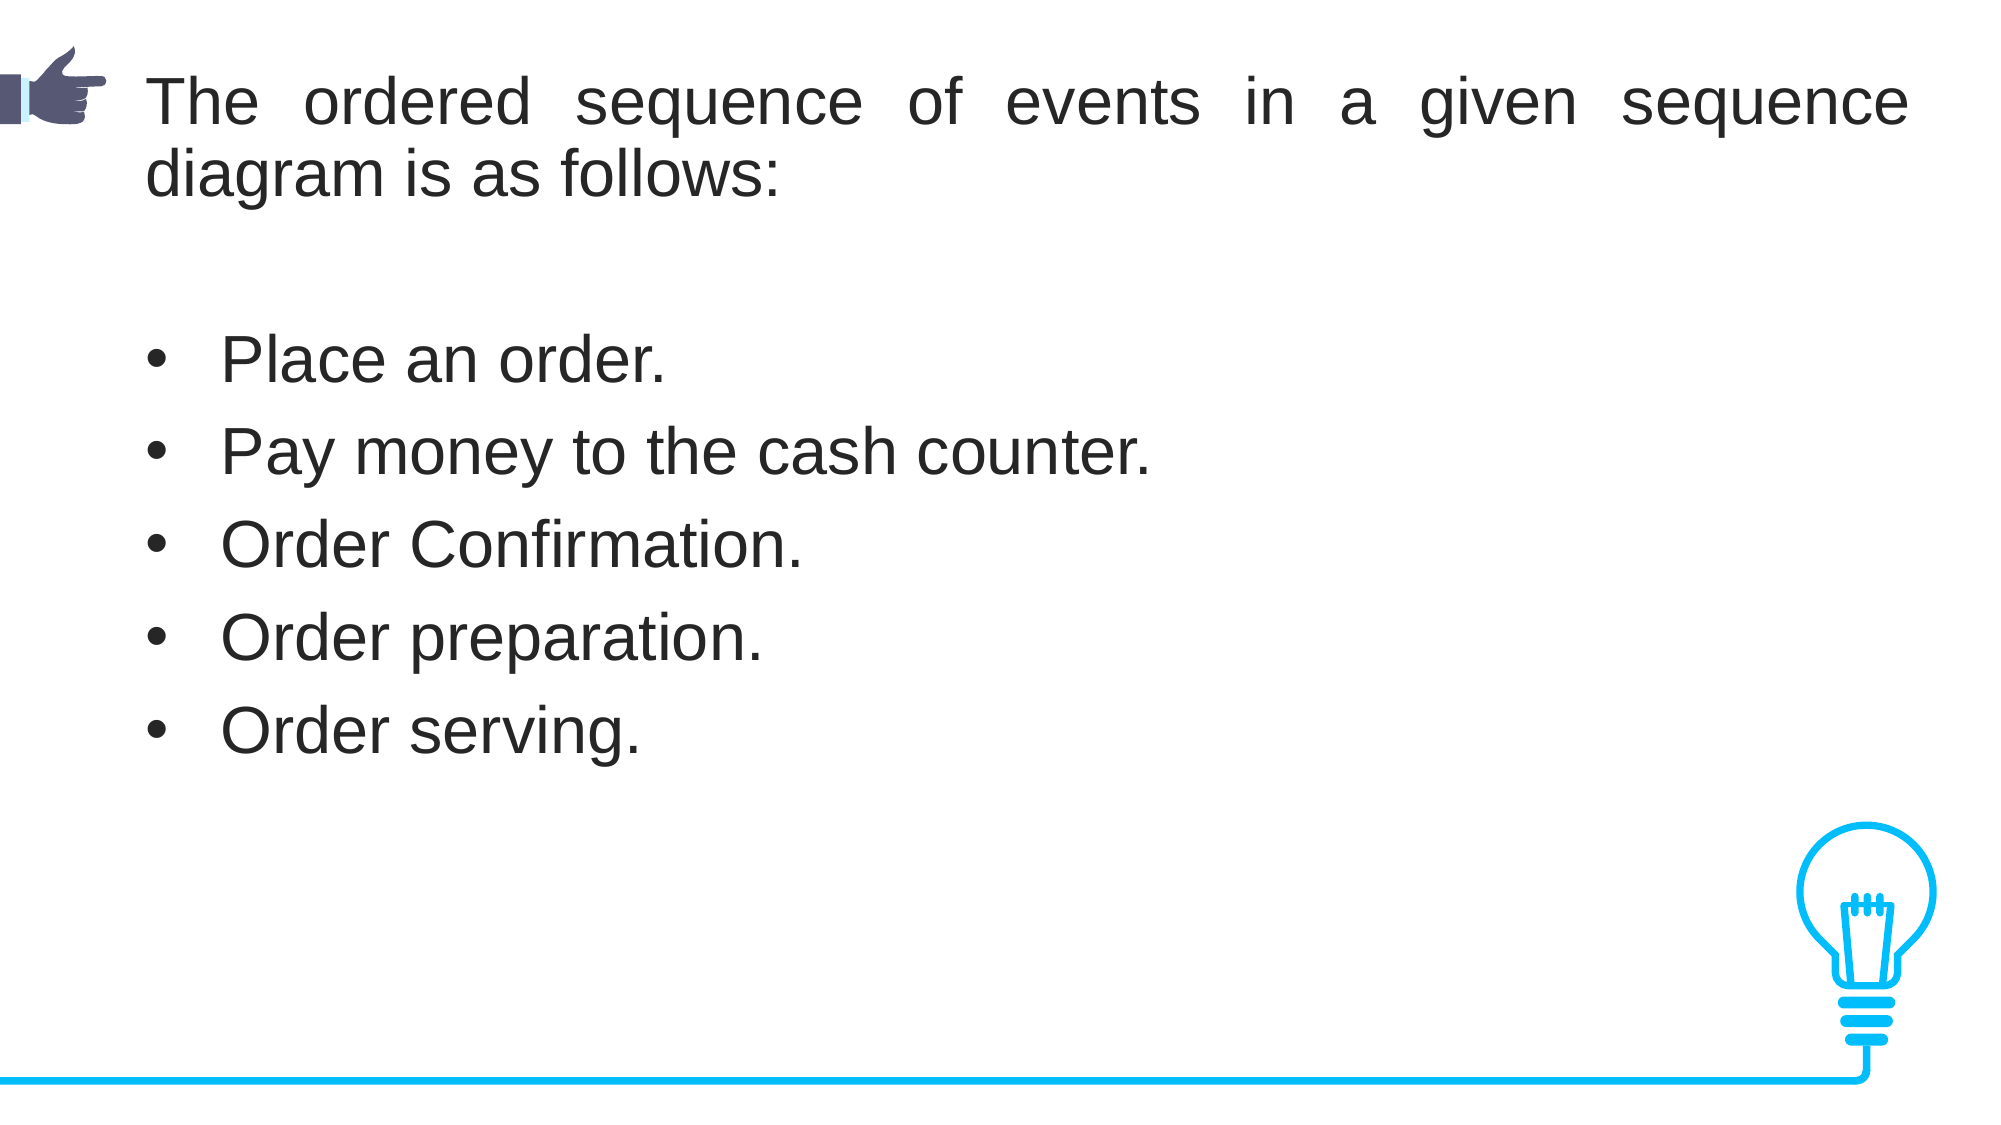

The ordered sequence of events in a given sequence diagram is as follows:

Place an order.
Pay money to the cash counter.
Order Confirmation.
Order preparation.
Order serving.